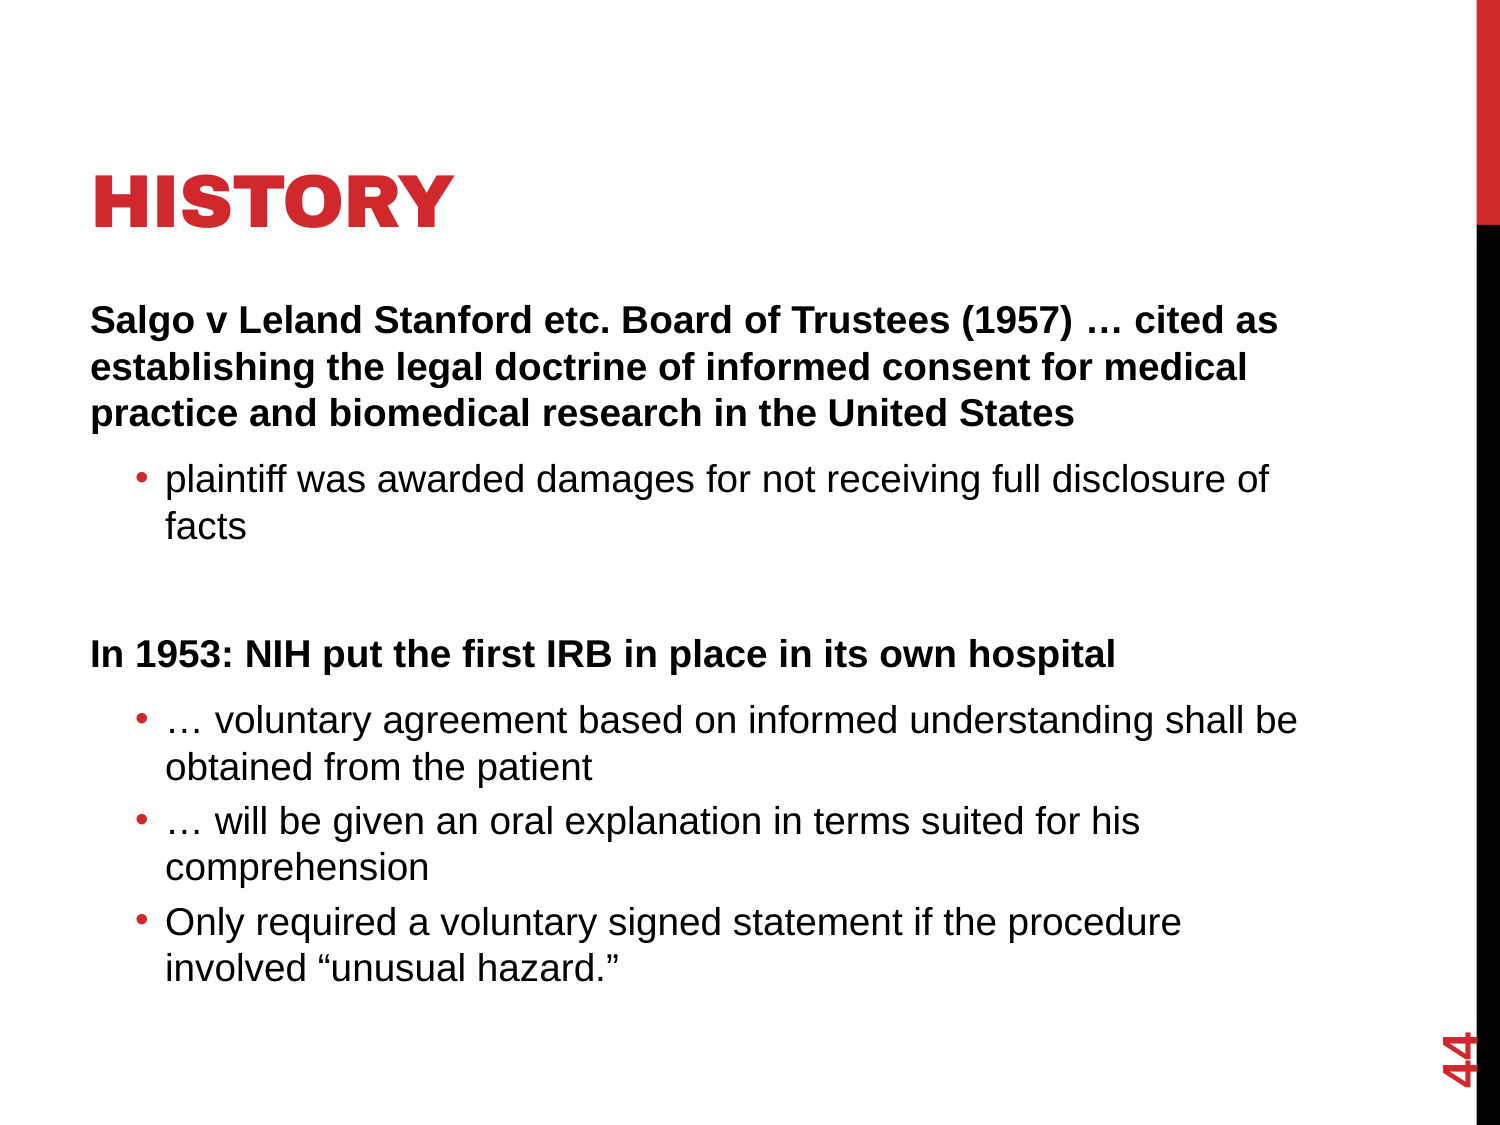

# History
Salgo v Leland Stanford etc. Board of Trustees (1957) … cited as establishing the legal doctrine of informed consent for medical practice and biomedical research in the United States
plaintiff was awarded damages for not receiving full disclosure of facts

In 1953: NIH put the first IRB in place in its own hospital
… voluntary agreement based on informed understanding shall be obtained from the patient
… will be given an oral explanation in terms suited for his comprehension
Only required a voluntary signed statement if the procedure involved “unusual hazard.”

44